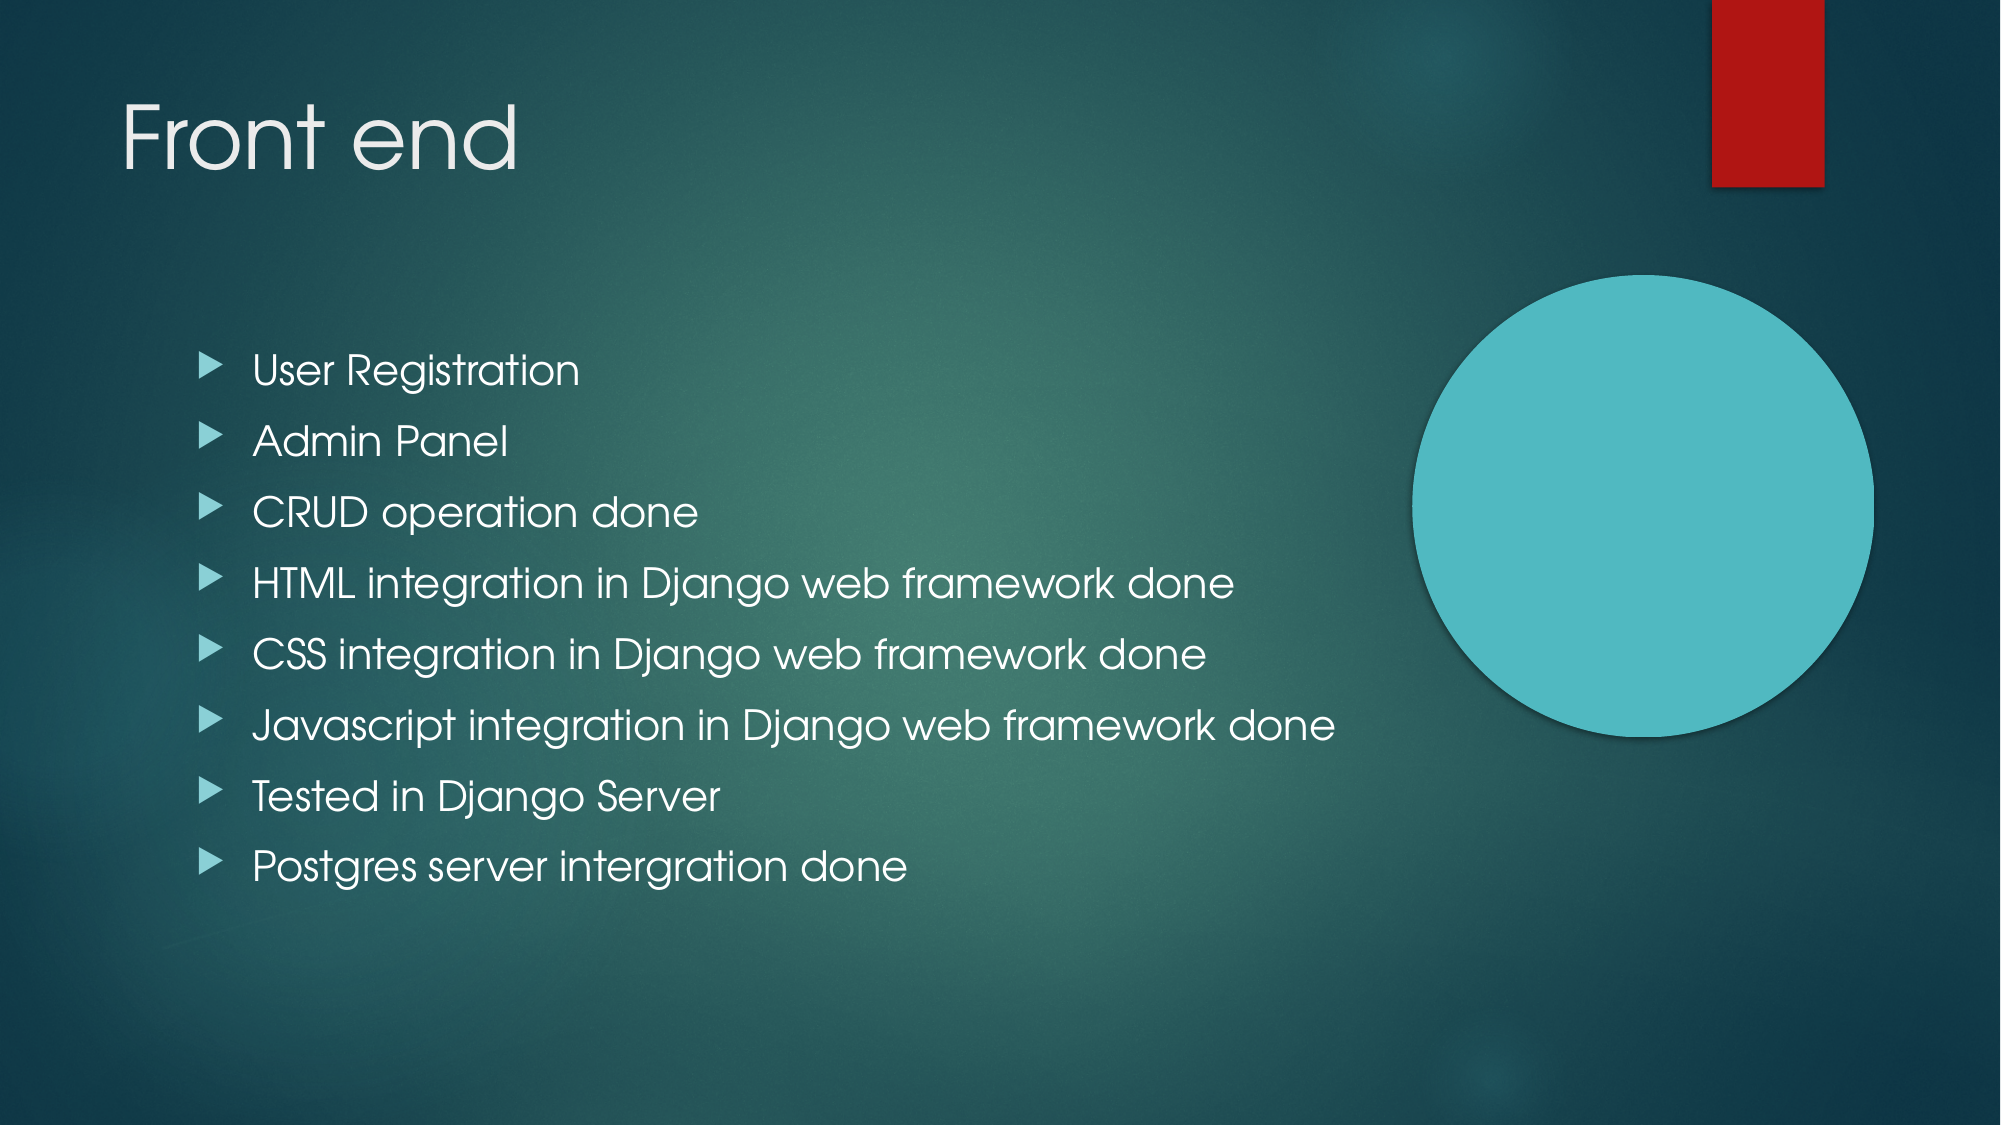

Front end
User Registration
Admin Panel
CRUD operation done
HTML integration in Django web framework done
CSS integration in Django web framework done
Javascript integration in Django web framework done
Tested in Django Server
Postgres server intergration done